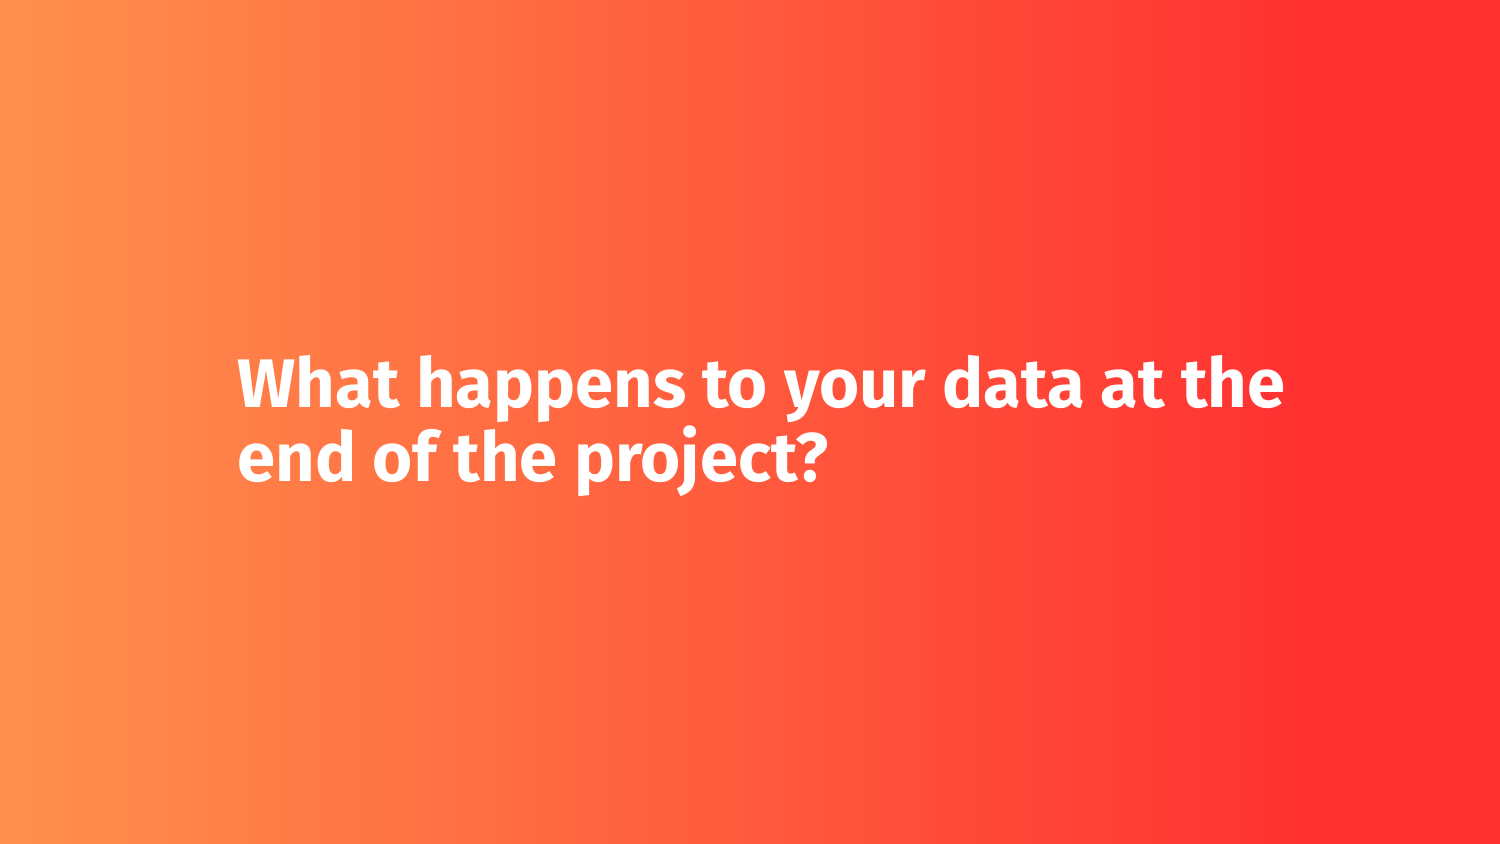

# What happens to your data at the end of the project?